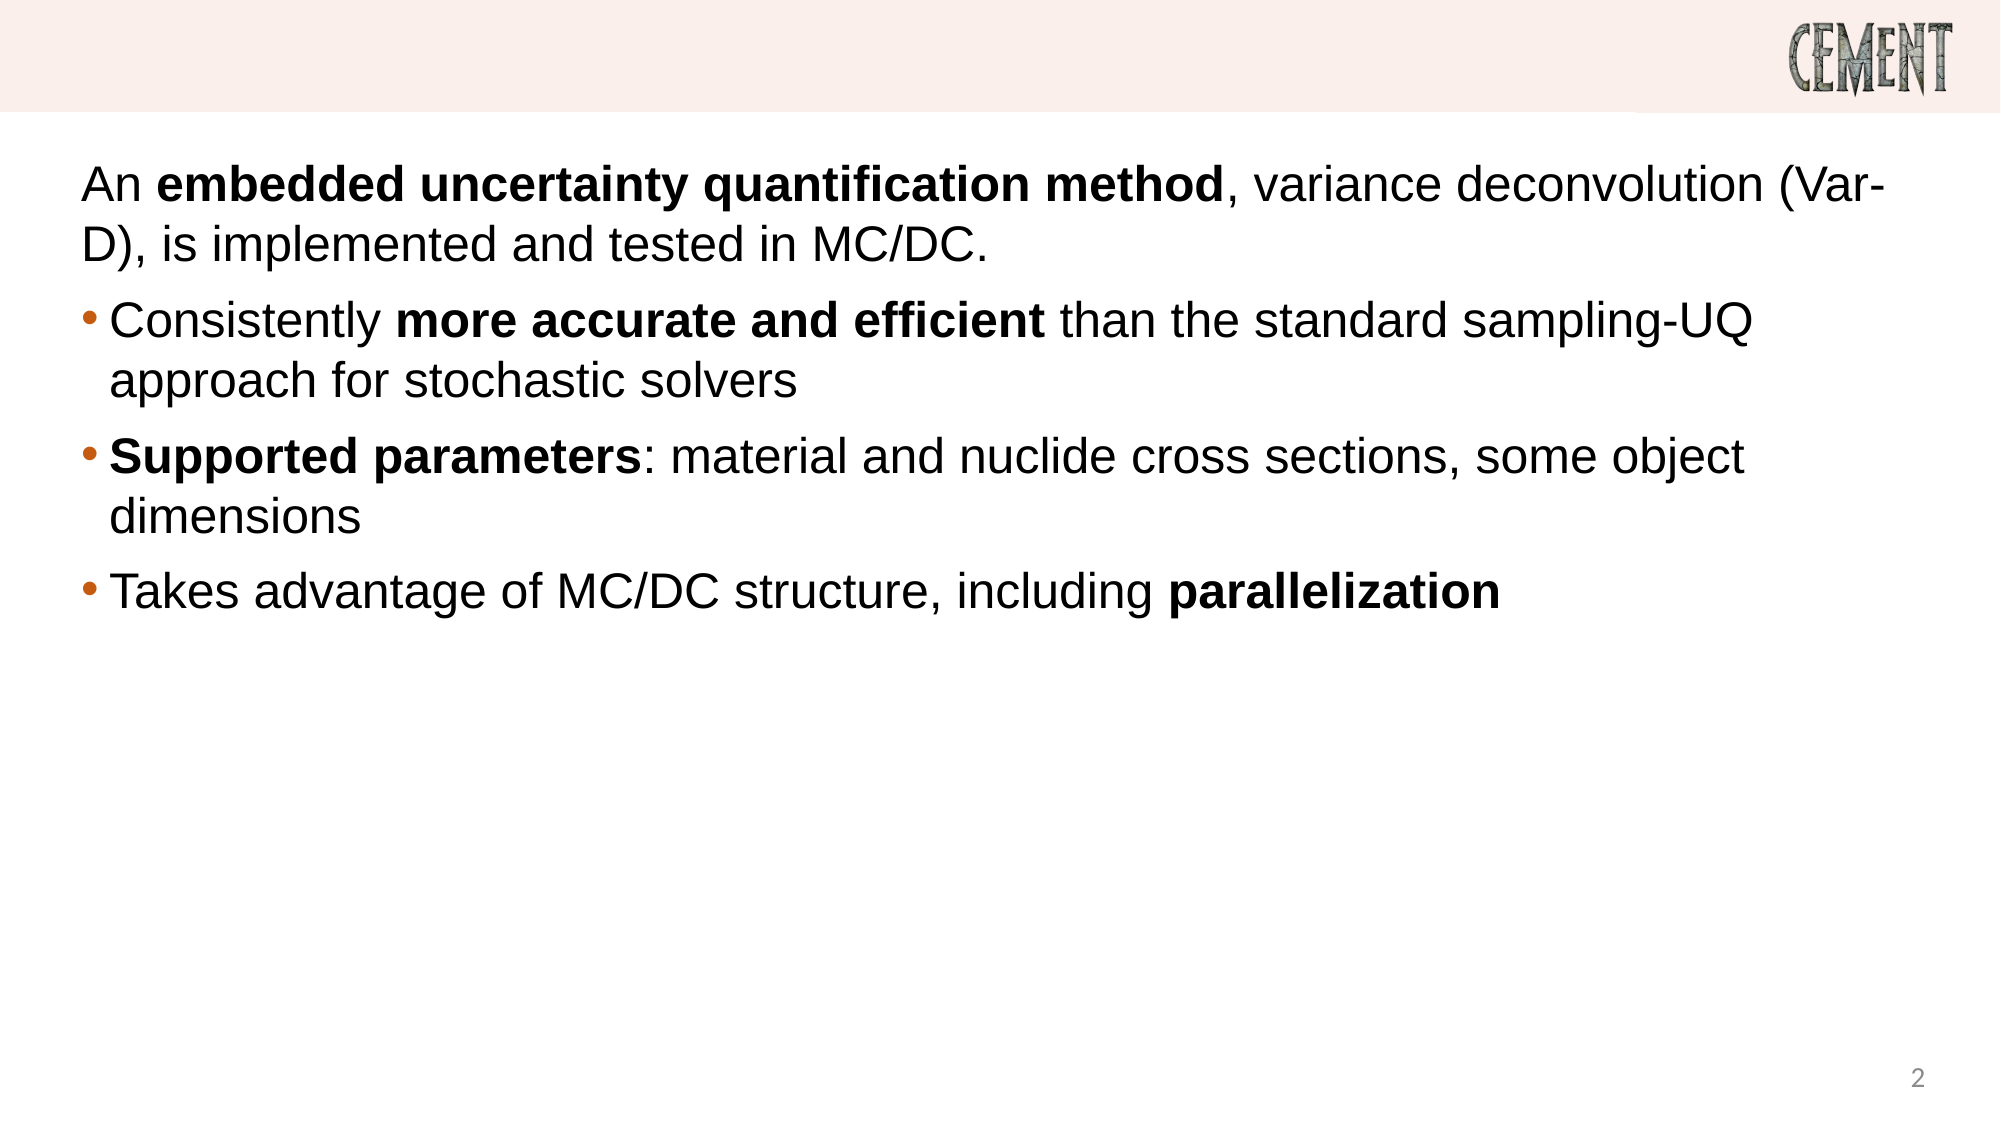

# Bottom Line, Up Front
An embedded uncertainty quantification method, variance deconvolution (Var-D), is implemented and tested in MC/DC.
Consistently more accurate and efficient than the standard sampling-UQ approach for stochastic solvers
Supported parameters: material and nuclide cross sections, some object dimensions
Takes advantage of MC/DC structure, including parallelization
2